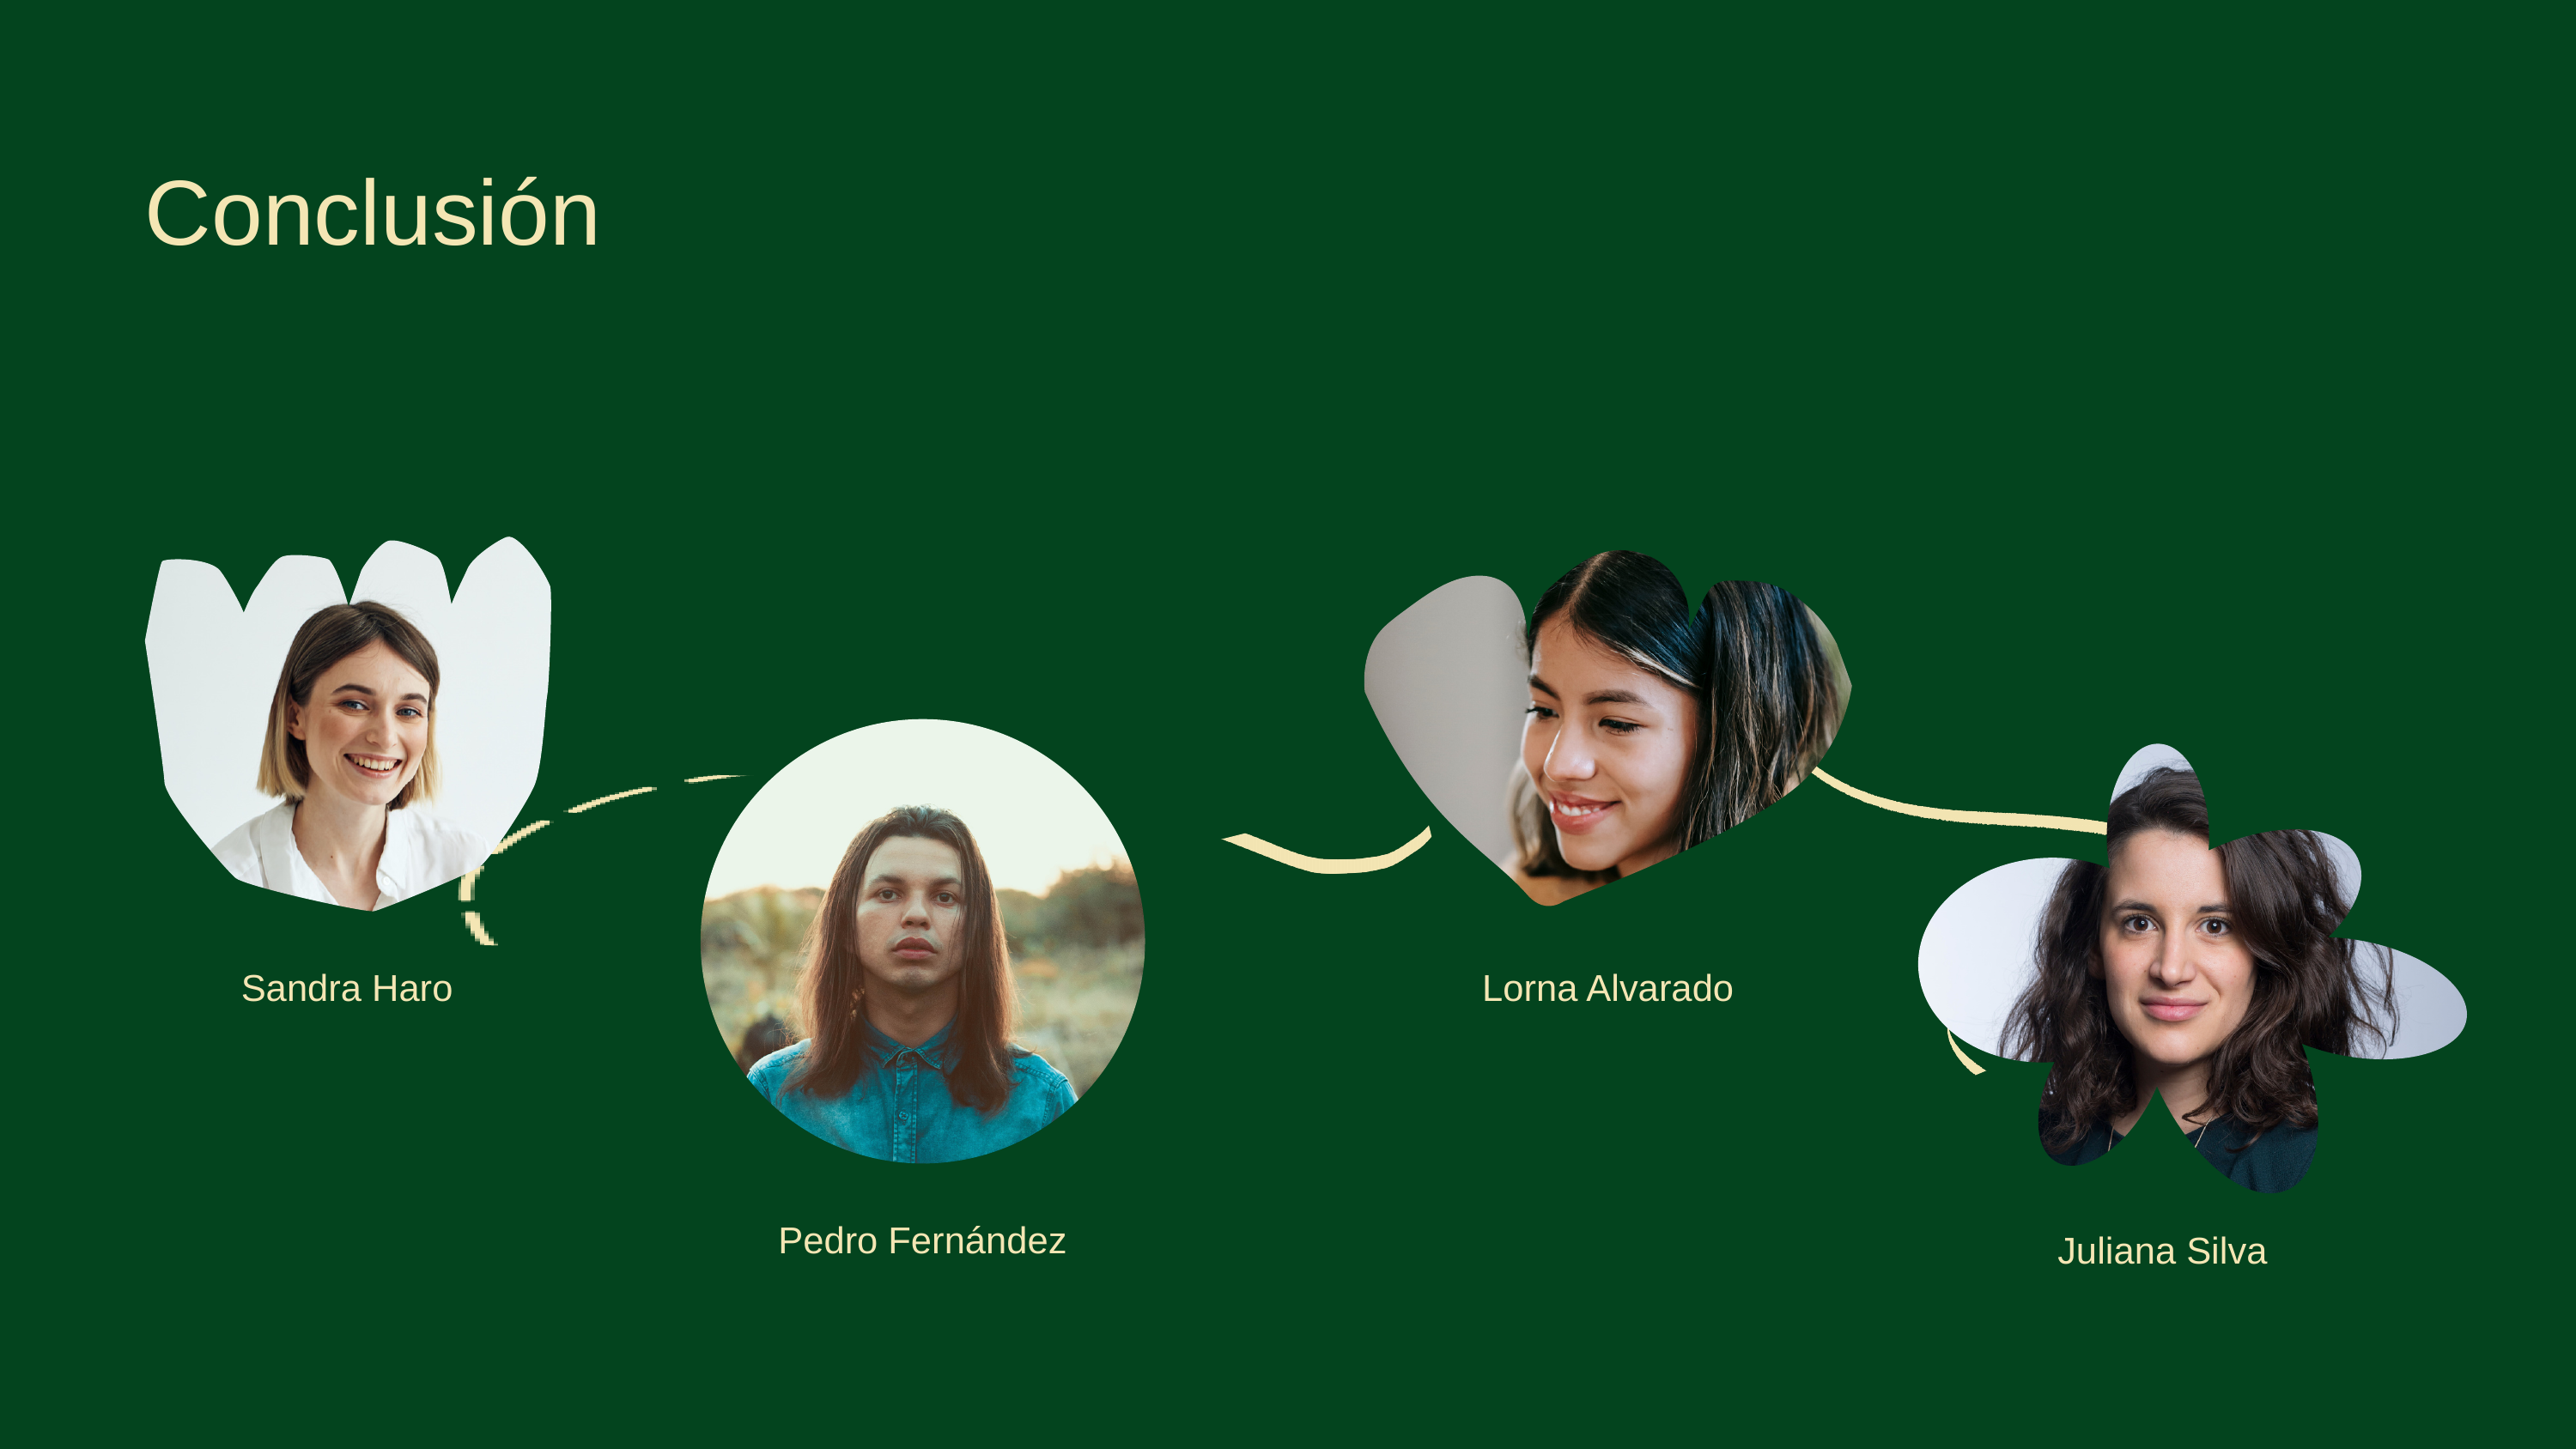

Conclusión

Sandra Haro
Lorna Alvarado
Pedro Fernández
Juliana Silva